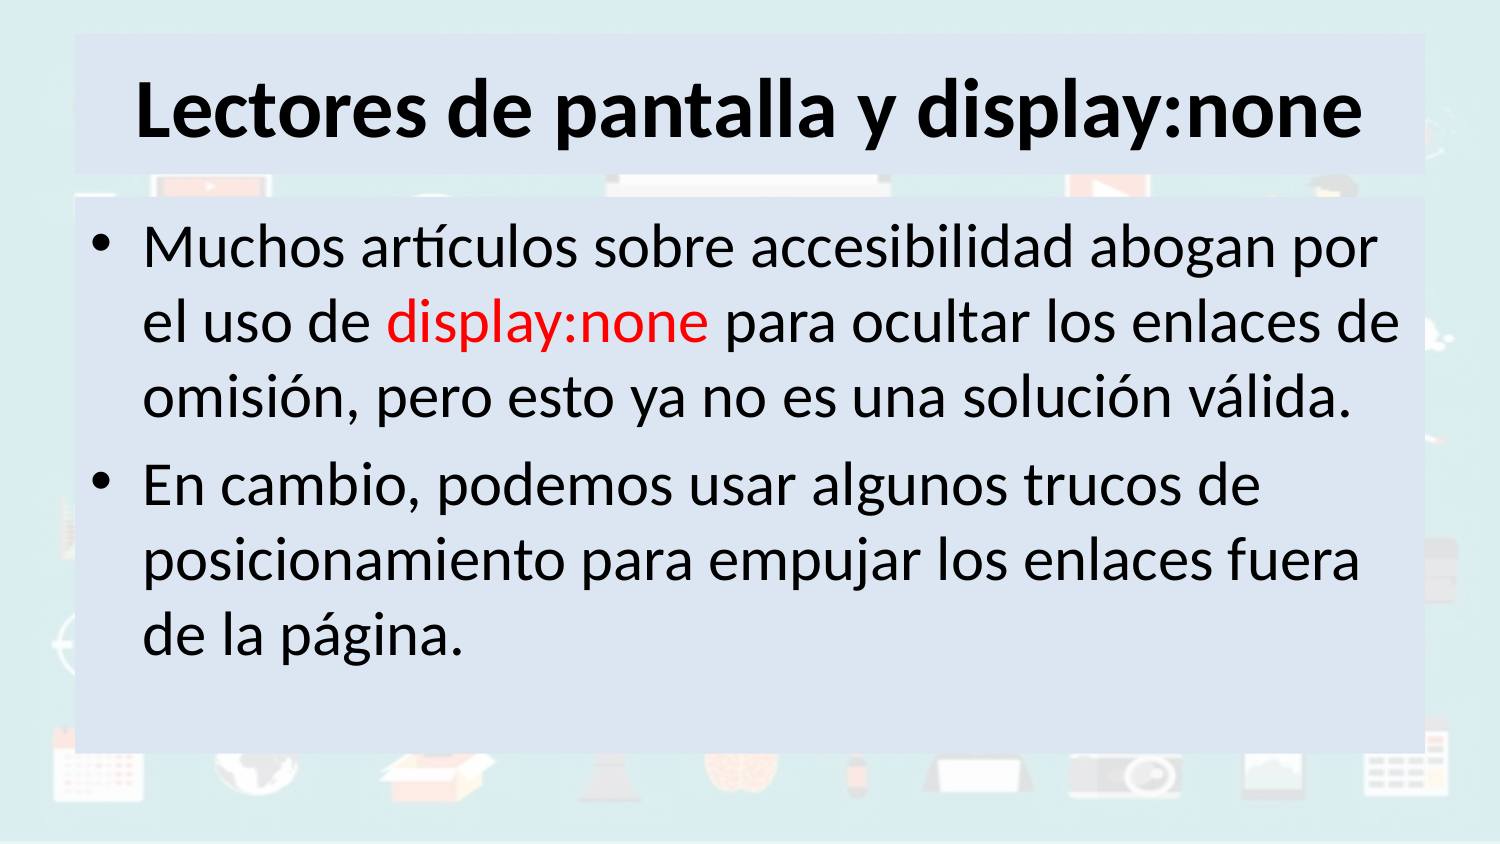

# Lectores de pantalla y display:none
Muchos artículos sobre accesibilidad abogan por el uso de display:none para ocultar los enlaces de omisión, pero esto ya no es una solución válida.
En cambio, podemos usar algunos trucos de posicionamiento para empujar los enlaces fuera de la página.